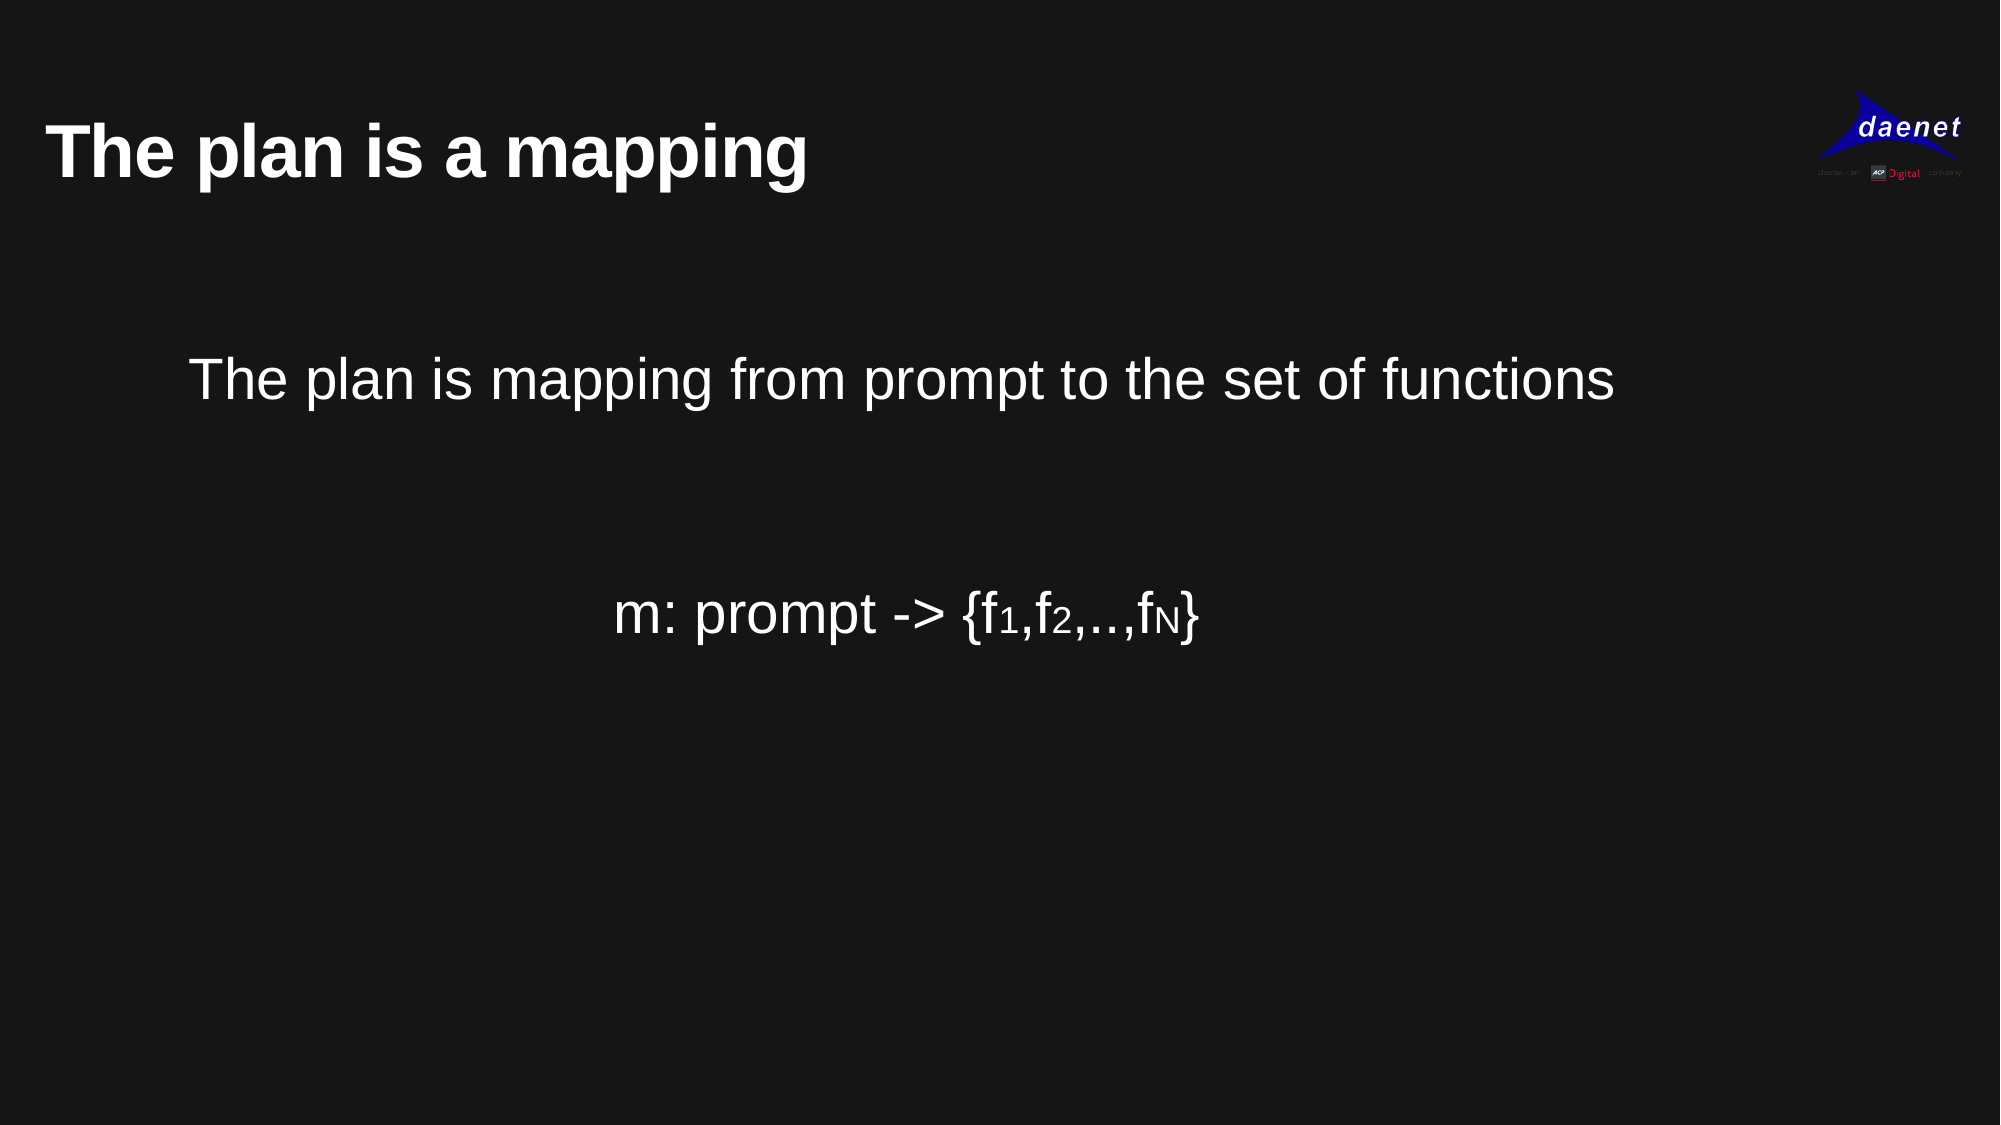

# The plan is a mapping
The plan is mapping from prompt to the set of functions
m: prompt -> {f1,f2,..,fN}